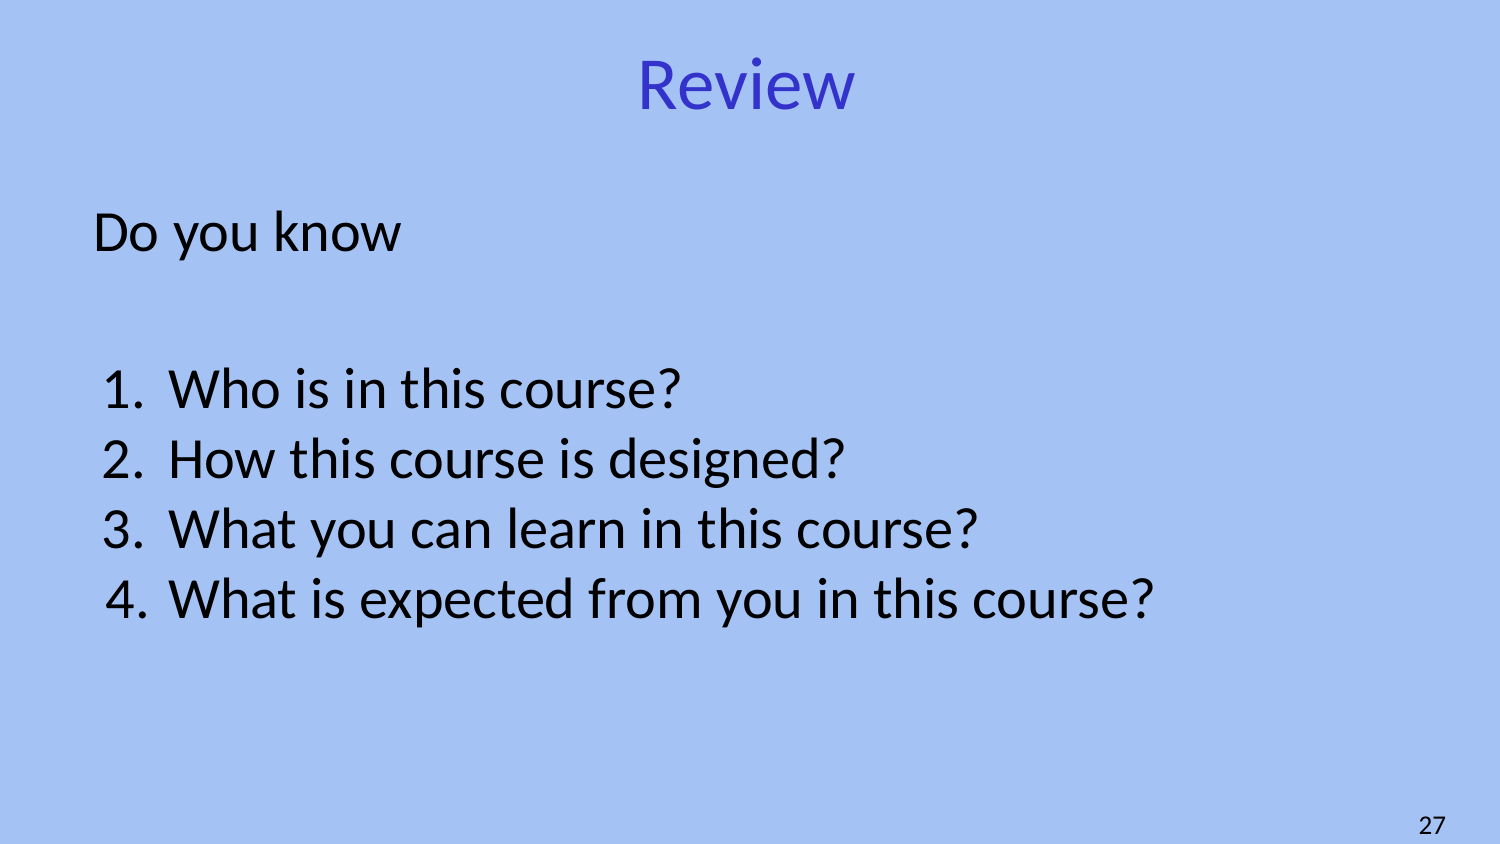

# Review
Do you know

Who is in this course?
How this course is designed?
What you can learn in this course?
What is expected from you in this course?
27